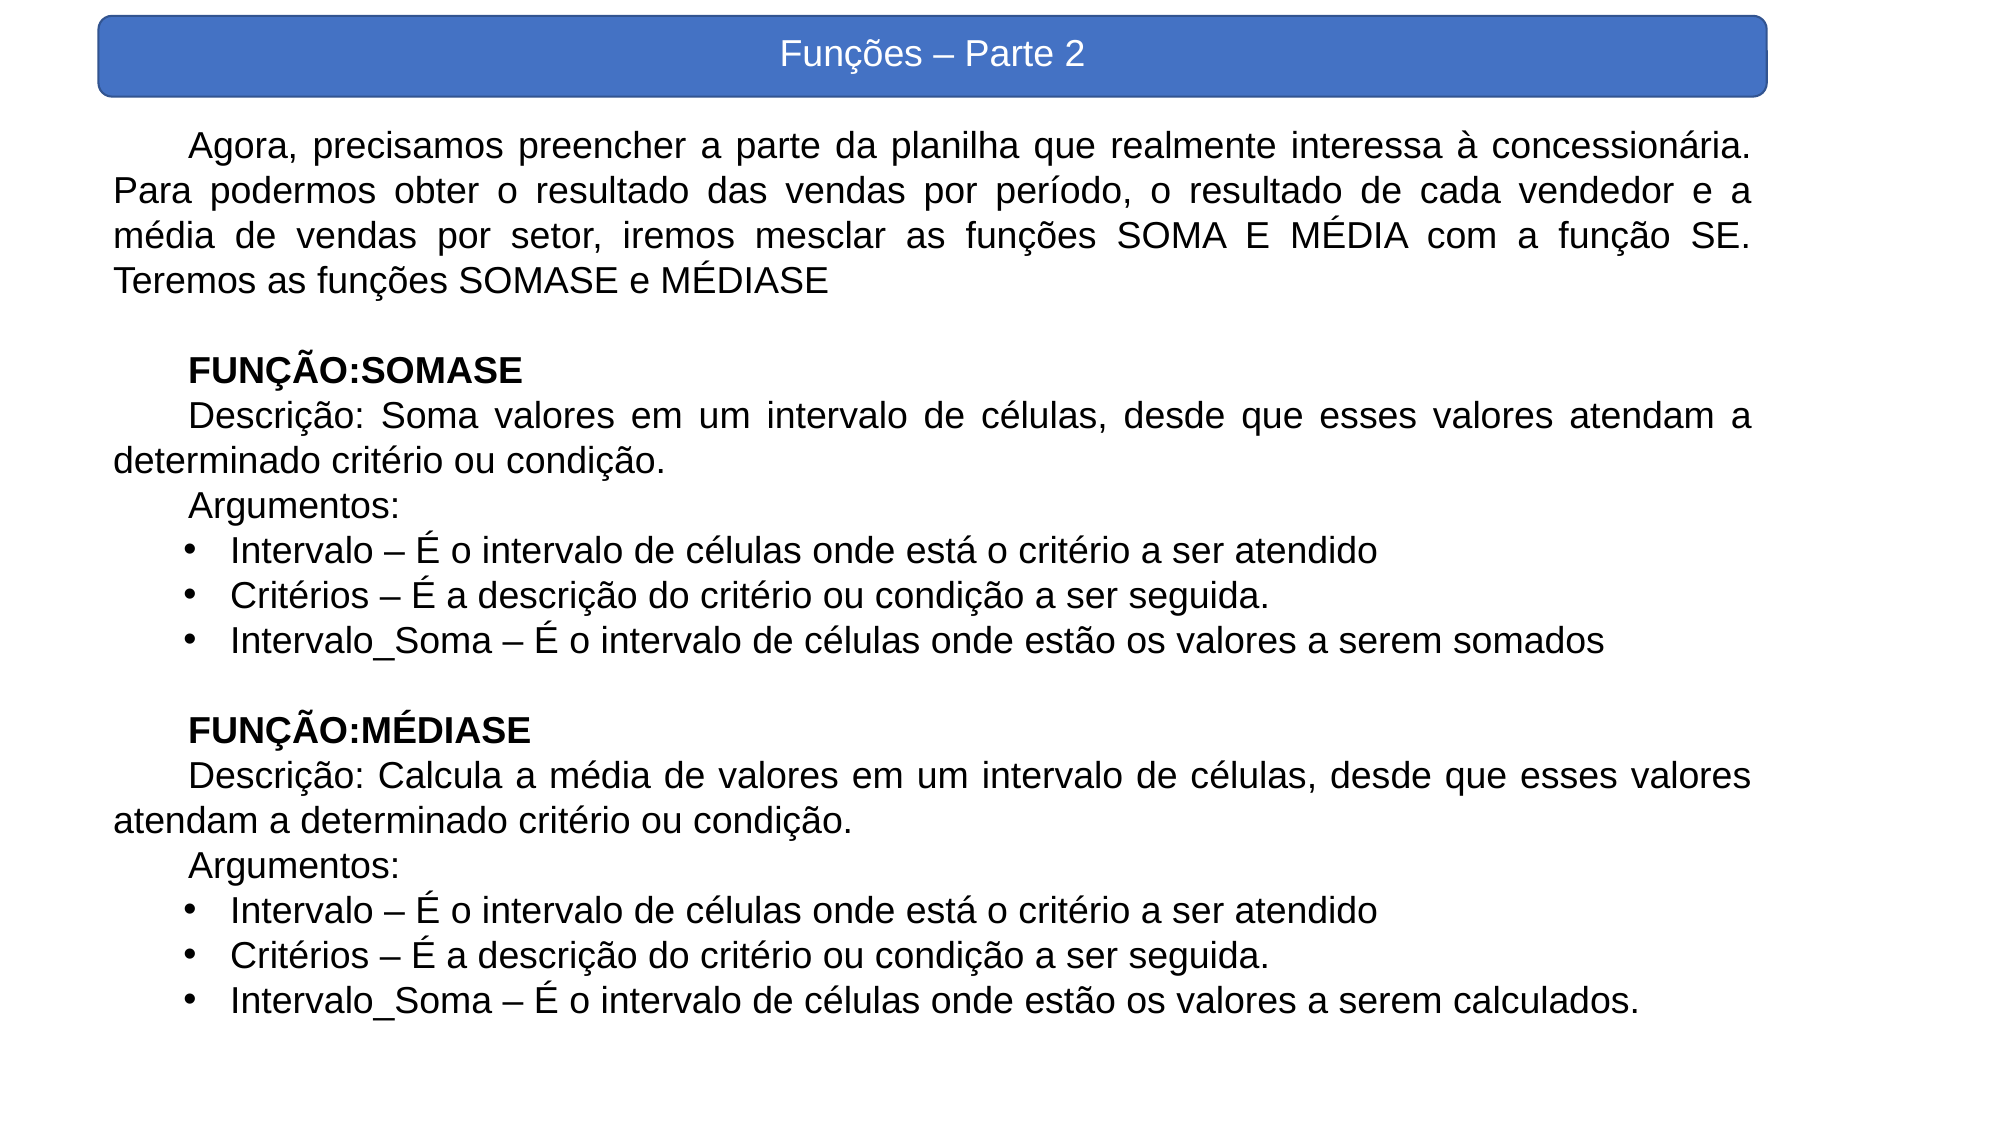

Funções – Parte 2
Agora, precisamos preencher a parte da planilha que realmente interessa à concessionária. Para podermos obter o resultado das vendas por período, o resultado de cada vendedor e a média de vendas por setor, iremos mesclar as funções SOMA E MÉDIA com a função SE. Teremos as funções SOMASE e MÉDIASE

FUNÇÃO:SOMASE
Descrição: Soma valores em um intervalo de células, desde que esses valores atendam a determinado critério ou condição.
Argumentos:
Intervalo – É o intervalo de células onde está o critério a ser atendido
Critérios – É a descrição do critério ou condição a ser seguida.
Intervalo_Soma – É o intervalo de células onde estão os valores a serem somados

FUNÇÃO:MÉDIASE
Descrição: Calcula a média de valores em um intervalo de células, desde que esses valores atendam a determinado critério ou condição.
Argumentos:
Intervalo – É o intervalo de células onde está o critério a ser atendido
Critérios – É a descrição do critério ou condição a ser seguida.
Intervalo_Soma – É o intervalo de células onde estão os valores a serem calculados.